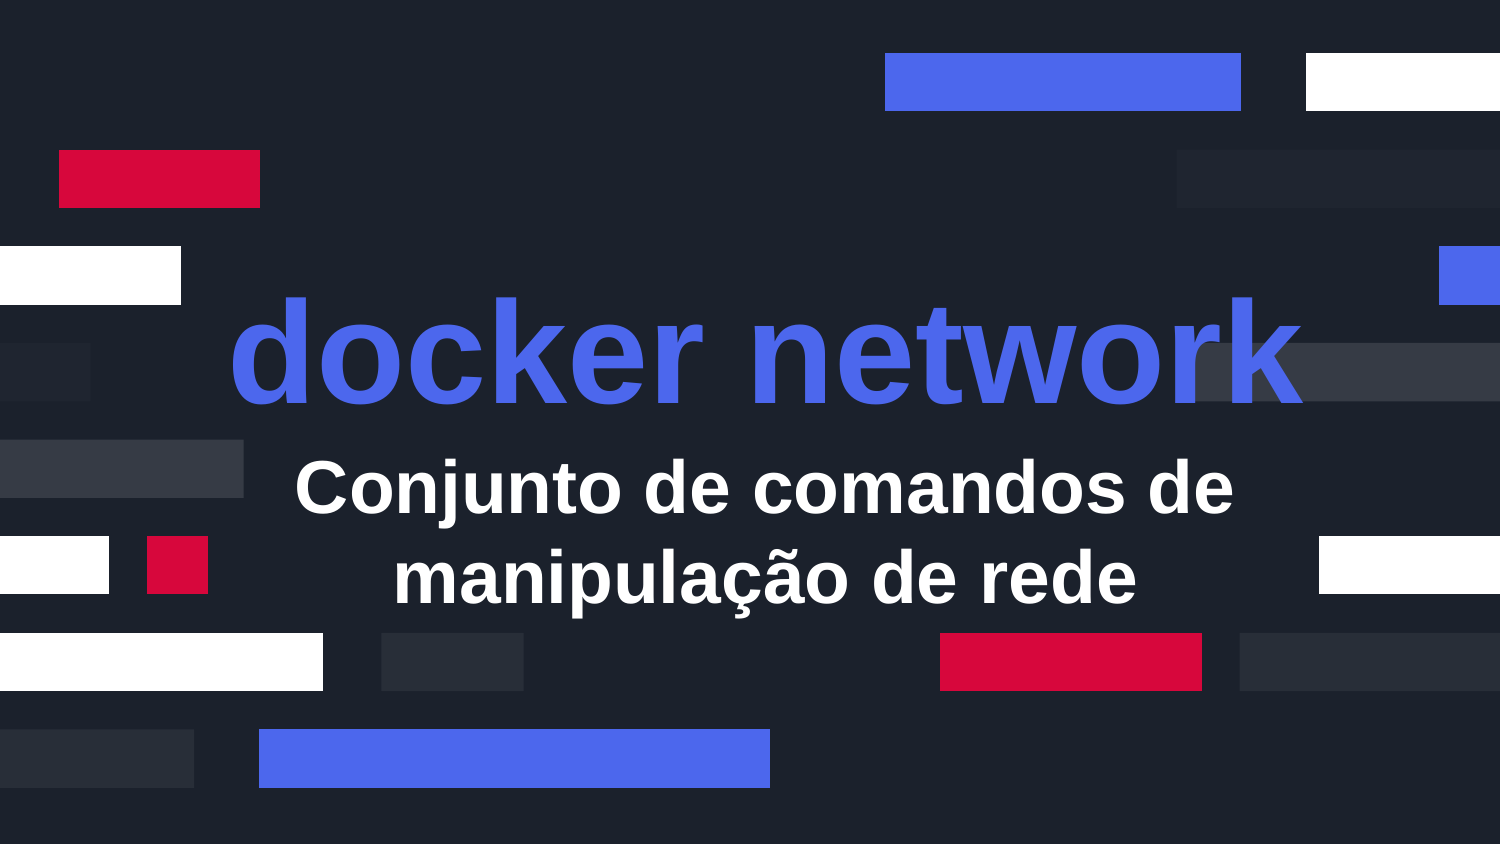

docker network
# Conjunto de comandos de manipulação de rede